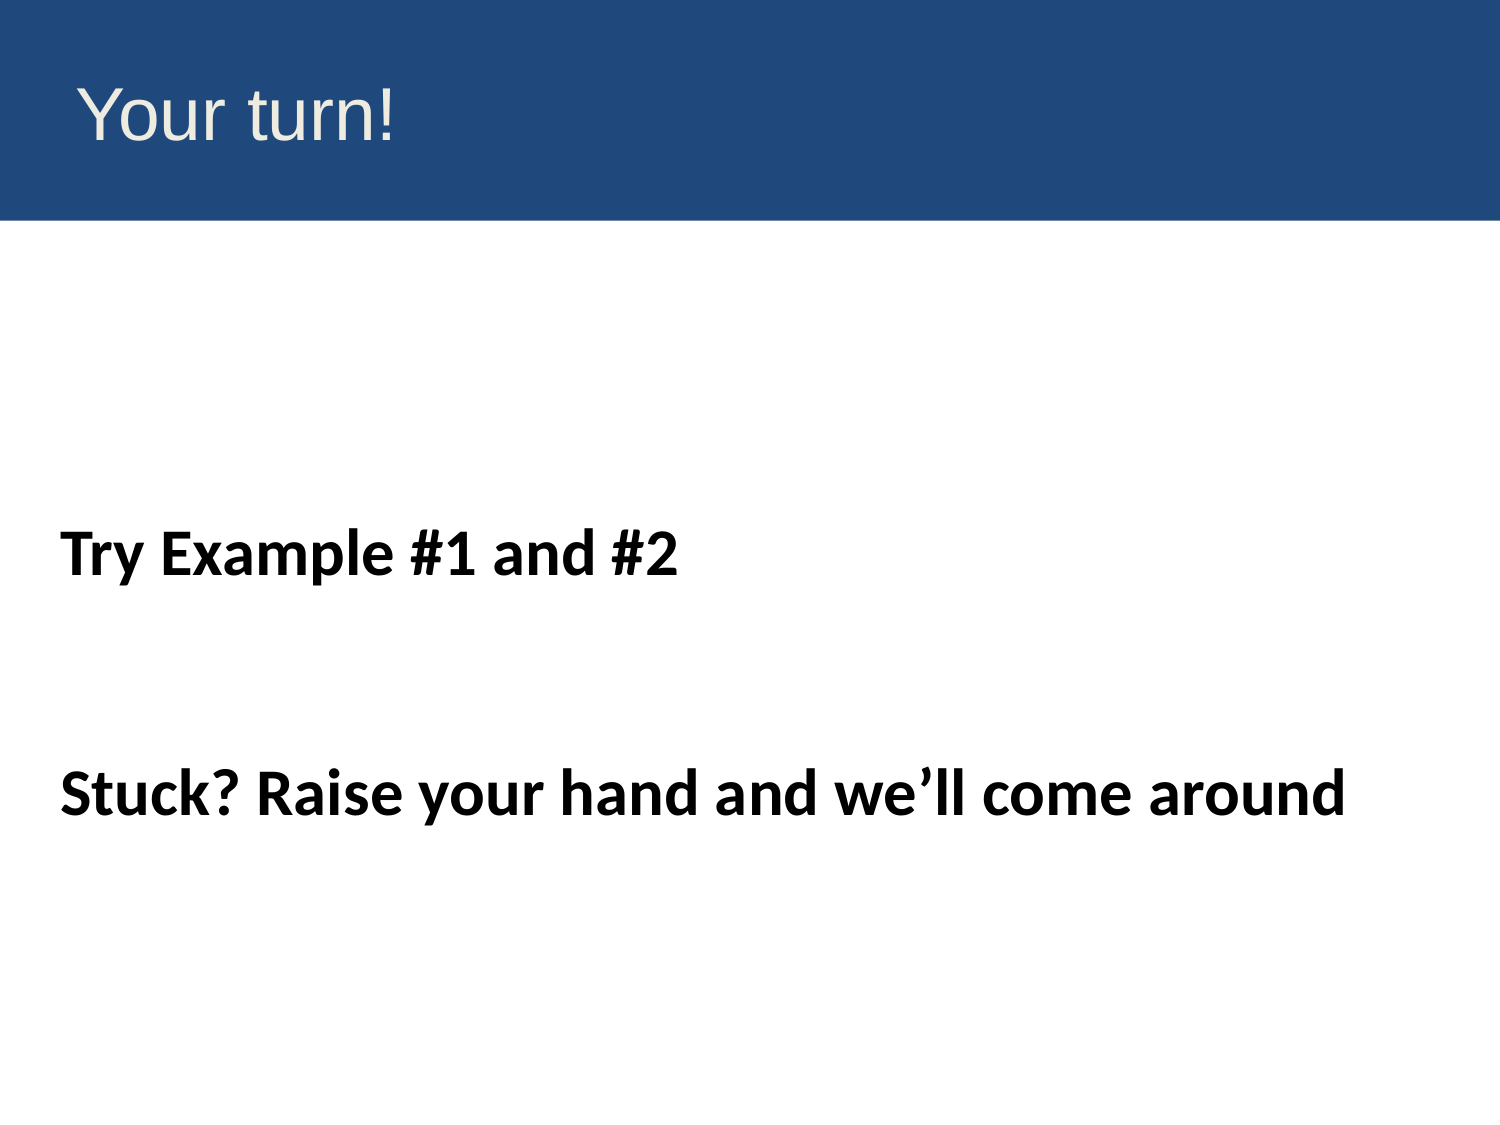

# Your turn!
Try Example #1 and #2

Stuck? Raise your hand and we’ll come around